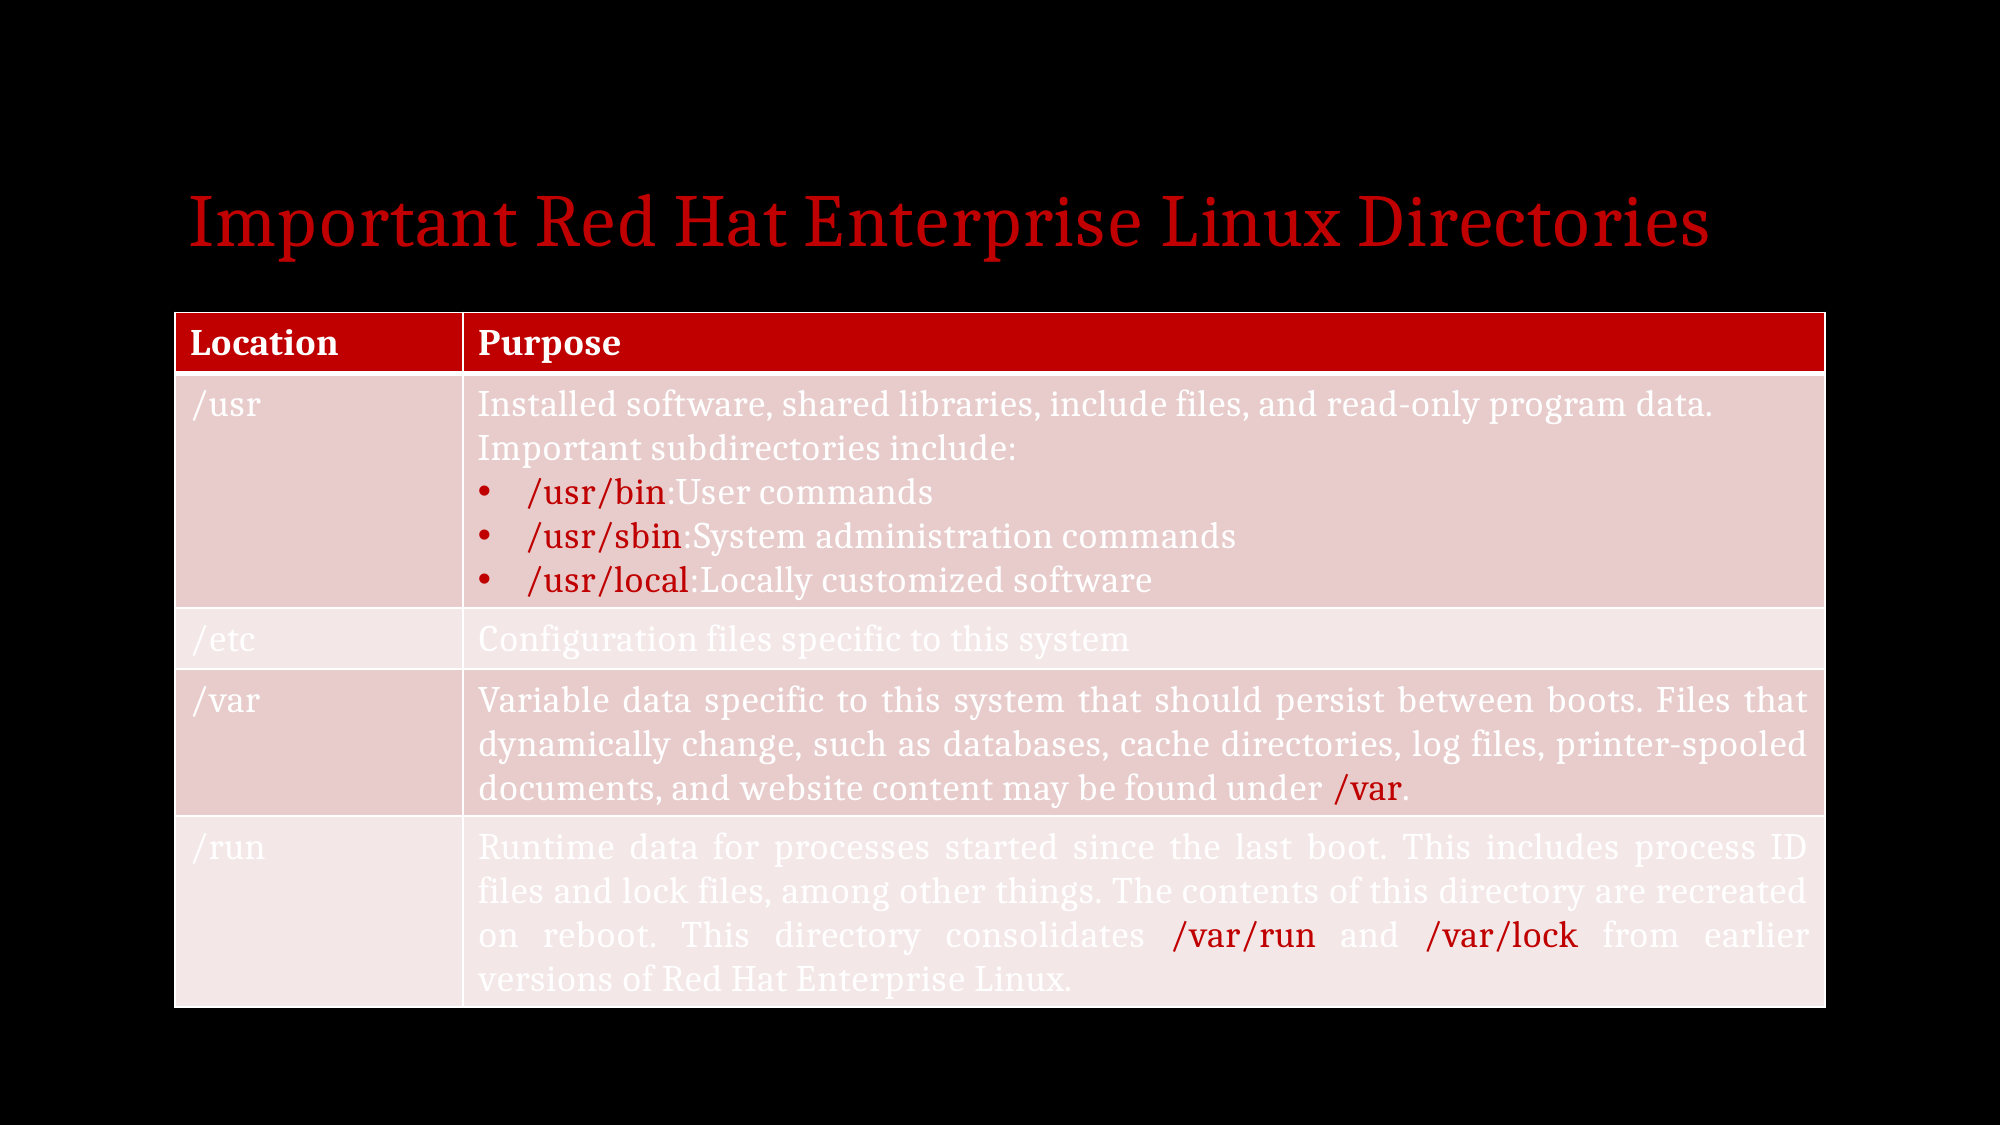

# Important Red Hat Enterprise Linux Directories
| Location | Purpose |
| --- | --- |
| /usr | Installed software, shared libraries, include files, and read-only program data. Important subdirectories include: /usr/bin:User commands /usr/sbin:System administration commands /usr/local:Locally customized software |
| /etc | Configuration files specific to this system |
| /var | Variable data specific to this system that should persist between boots. Files that dynamically change, such as databases, cache directories, log files, printer-spooled documents, and website content may be found under /var. |
| /run | Runtime data for processes started since the last boot. This includes process ID files and lock files, among other things. The contents of this directory are recreated on reboot. This directory consolidates /var/run and /var/lock from earlier versions of Red Hat Enterprise Linux. |